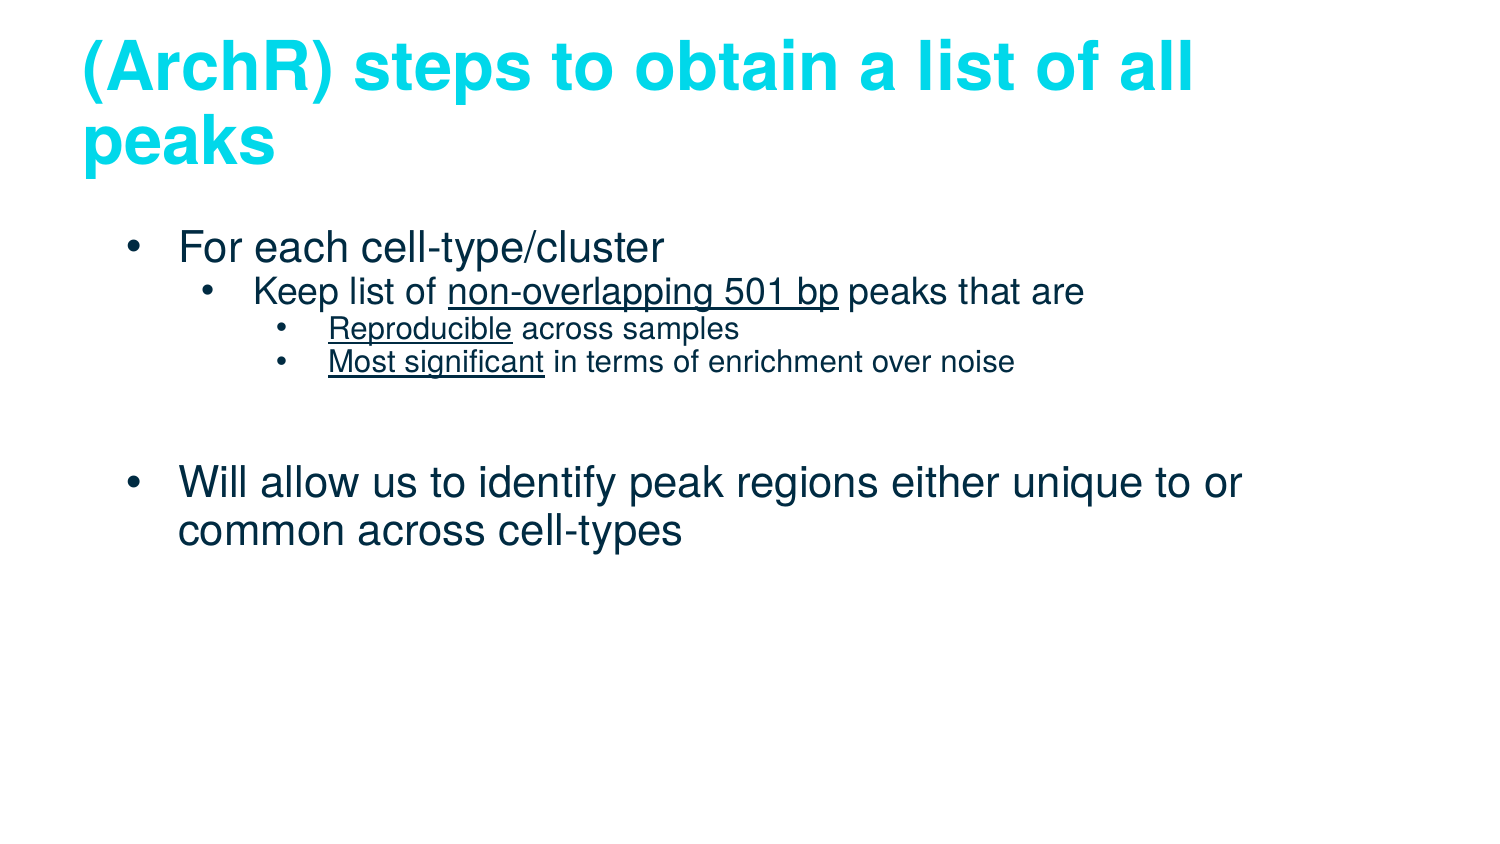

# (ArchR) steps to obtain a list of all peaks
For each cell-type/cluster
Keep list of non-overlapping 501 bp peaks that are
Reproducible across samples
Most significant in terms of enrichment over noise

Will allow us to identify peak regions either unique to or common across cell-types